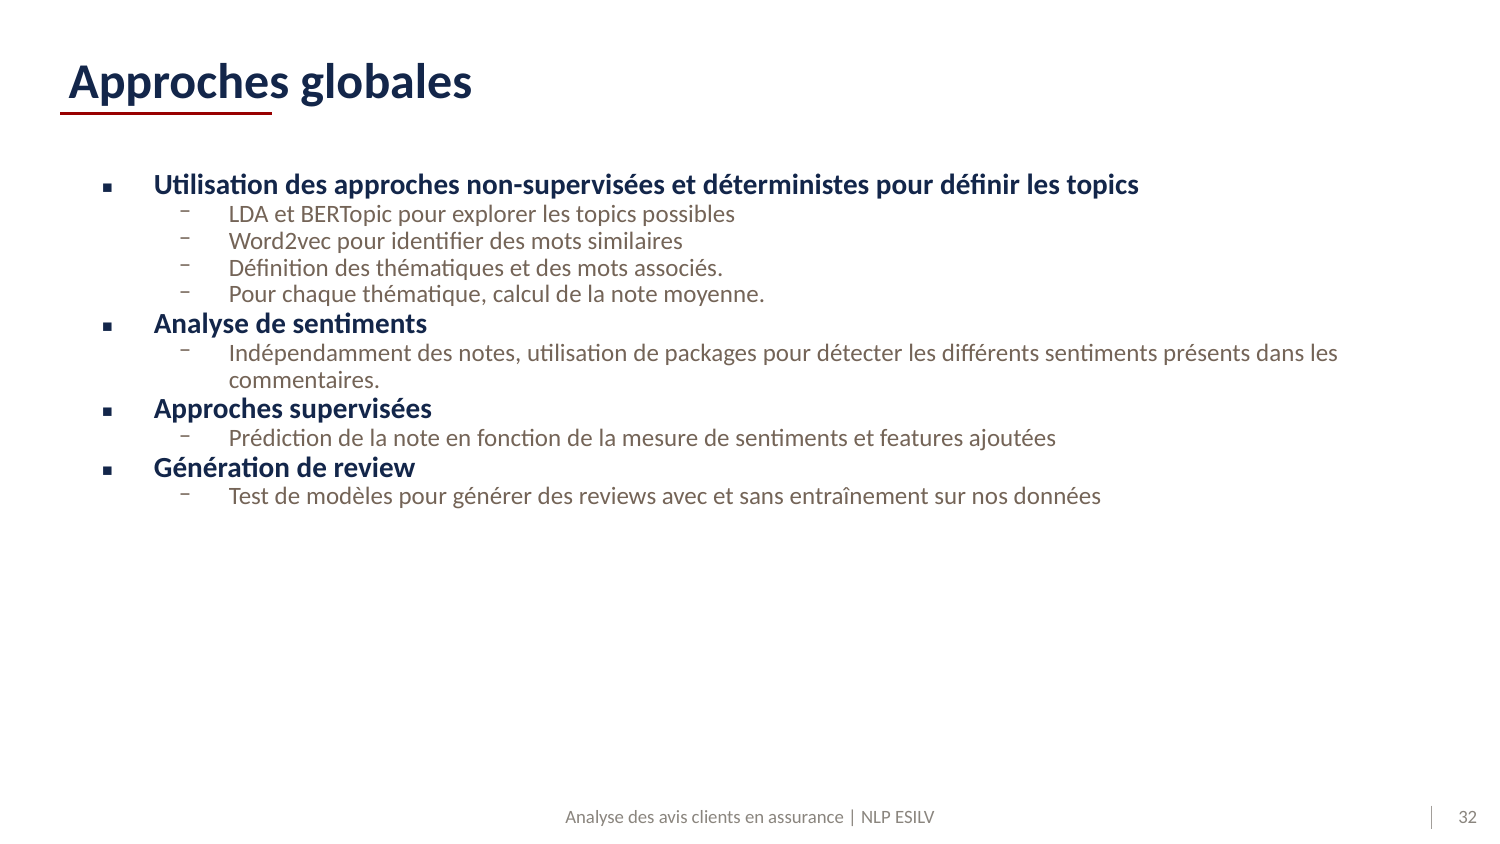

# Approches globales
Utilisation des approches non-supervisées et déterministes pour définir les topics
LDA et BERTopic pour explorer les topics possibles
Word2vec pour identifier des mots similaires
Définition des thématiques et des mots associés.
Pour chaque thématique, calcul de la note moyenne.
Analyse de sentiments
Indépendamment des notes, utilisation de packages pour détecter les différents sentiments présents dans les commentaires.
Approches supervisées
Prédiction de la note en fonction de la mesure de sentiments et features ajoutées
Génération de review
Test de modèles pour générer des reviews avec et sans entraînement sur nos données